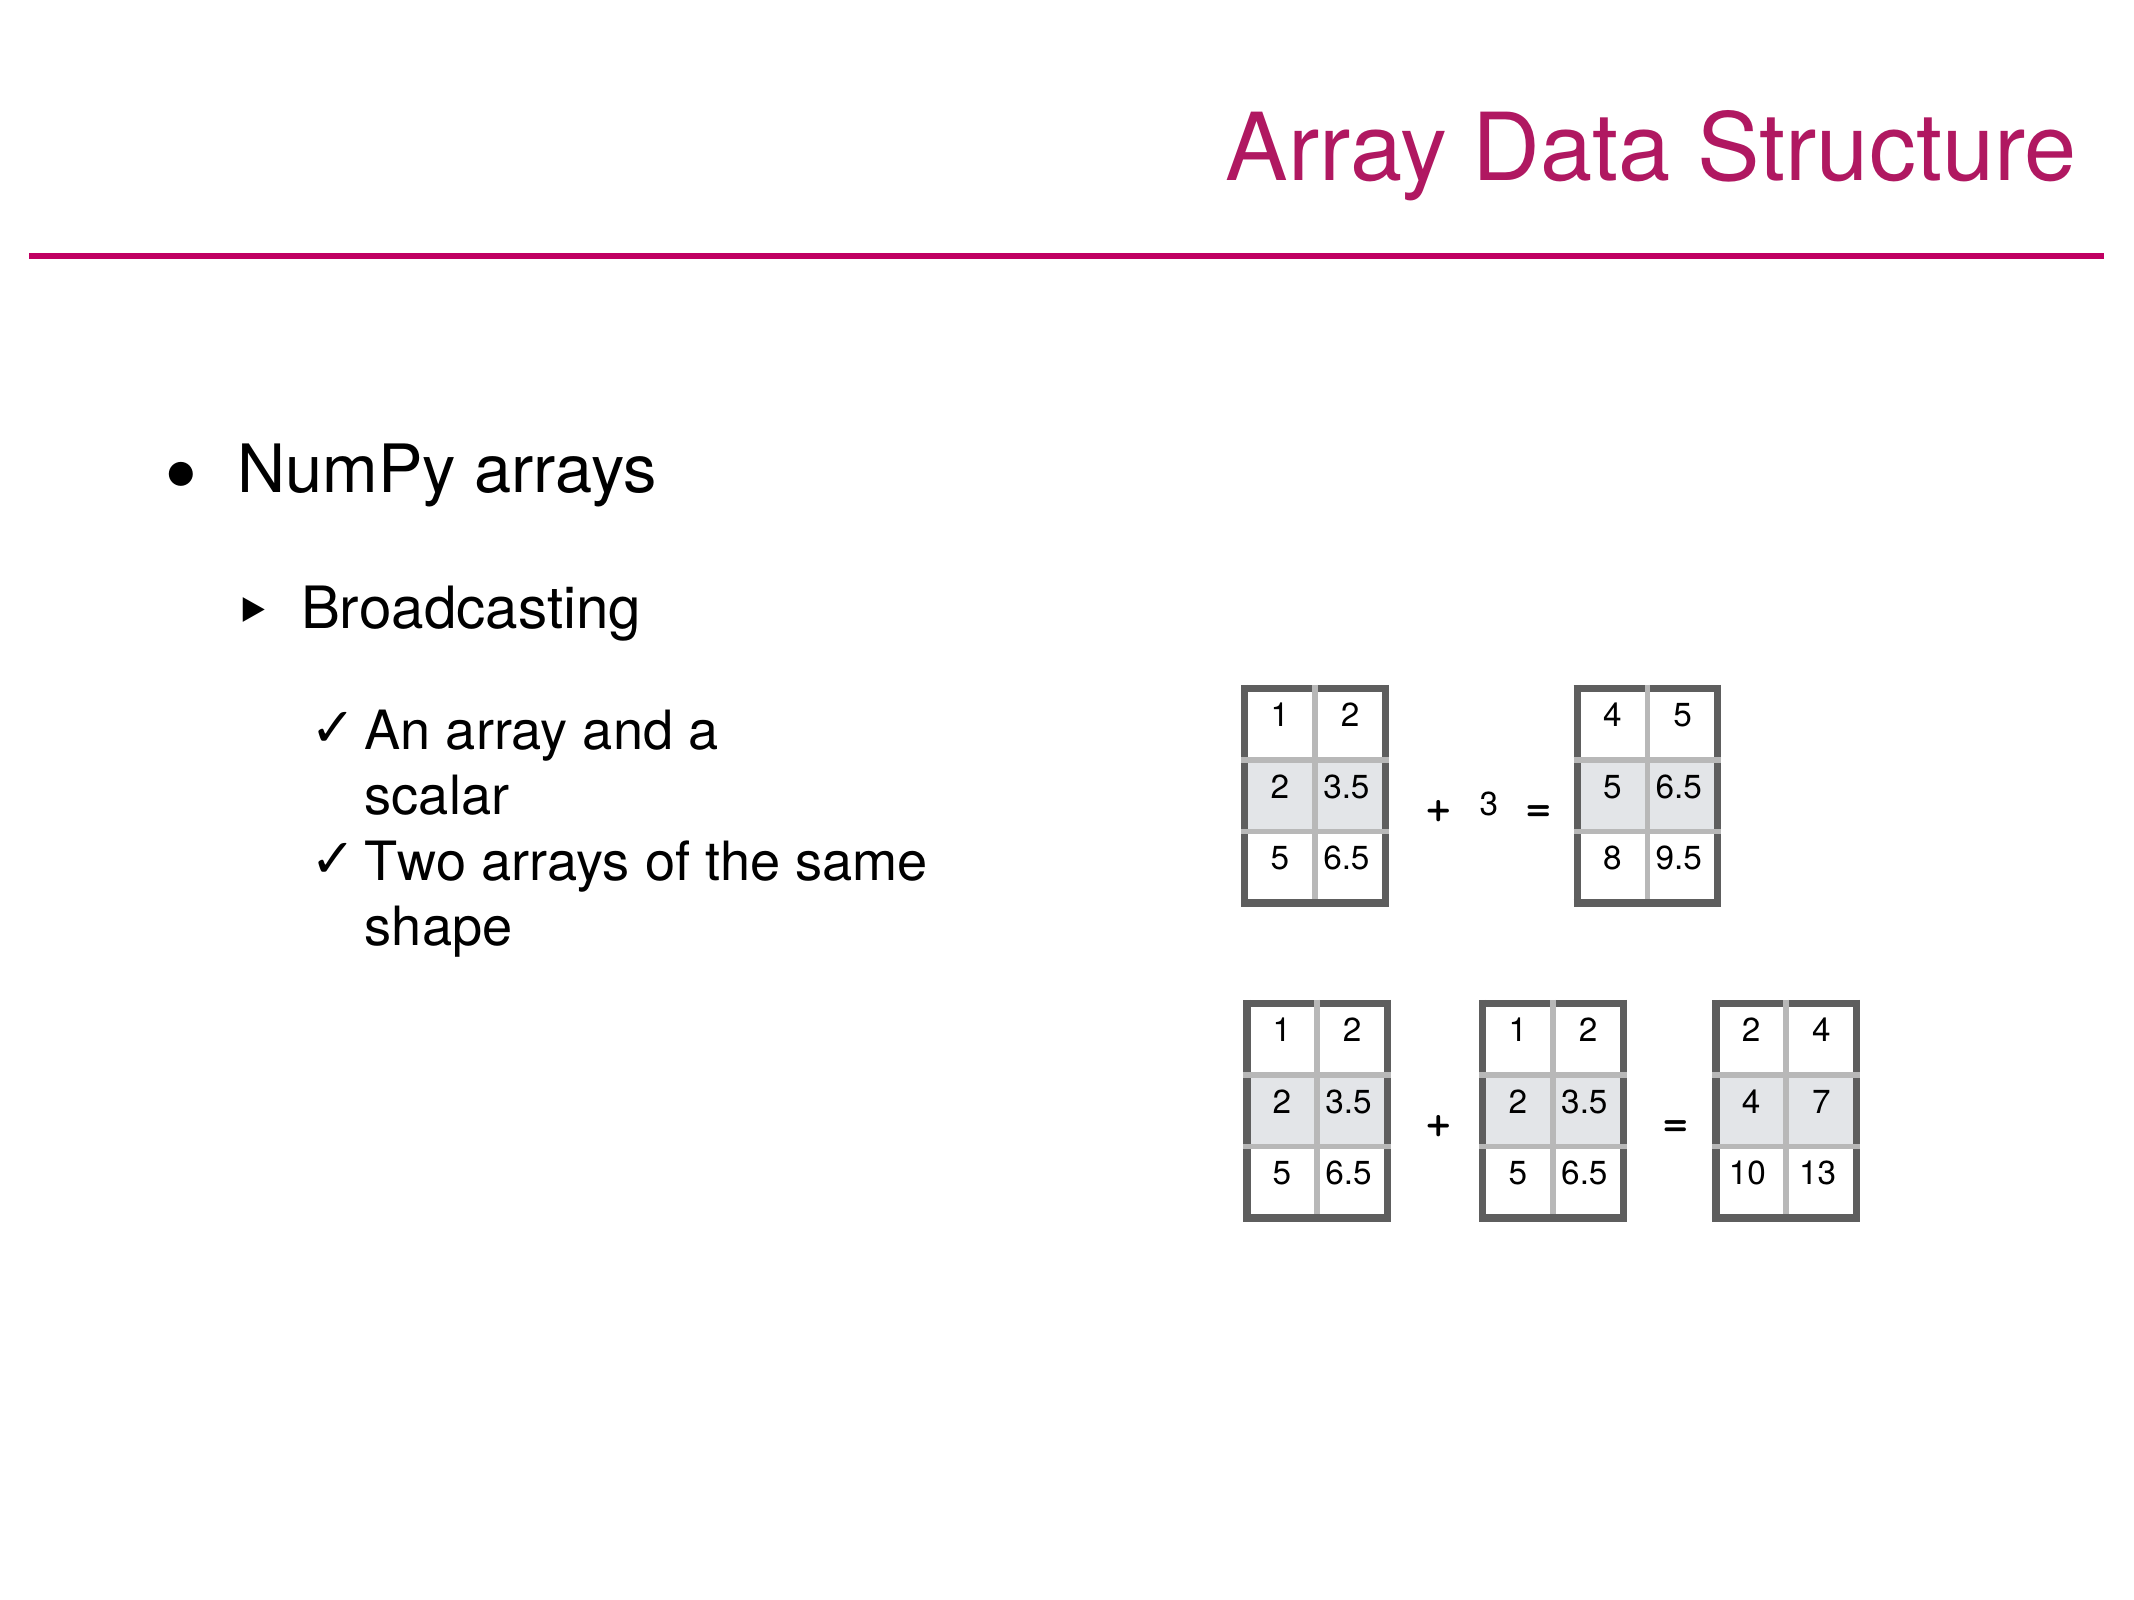

# Array Data Structure

NumPy arrays
Broadcasting
An array and a scalar
| 1 | 2 |
| --- | --- |
| 2 | 3.5 |
| 5 | 6.5 |
| 4 | 5 |
| --- | --- |
| 5 | 6.5 |
| 8 | 9.5 |
3
+
=
Two arrays of the same shape
| 1 | 2 |
| --- | --- |
| 2 | 3.5 |
| 5 | 6.5 |
| 1 | 2 |
| --- | --- |
| 2 | 3.5 |
| 5 | 6.5 |
| 2 | 4 |
| --- | --- |
| 4 | 7 |
| 10 | 13 |
+
=